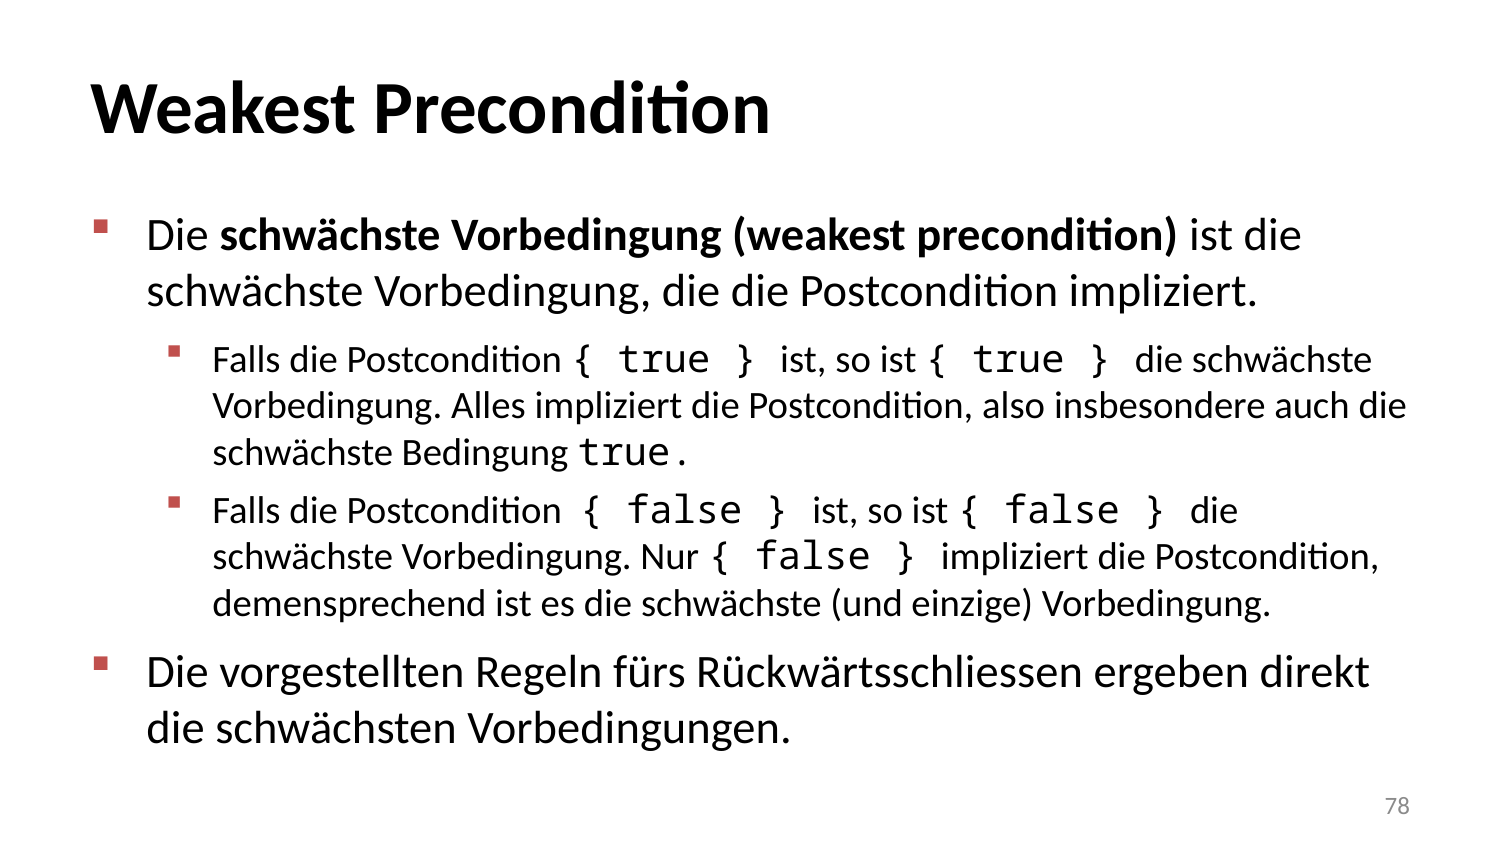

# Weakest Precondition
Die schwächste Vorbedingung (weakest precondition) ist die schwächste Vorbedingung, die die Postcondition impliziert.
Falls die Postcondition { true } ist, so ist { true } die schwächste Vorbedingung. Alles impliziert die Postcondition, also insbesondere auch die schwächste Bedingung true.
Falls die Postcondition  { false } ist, so ist { false } die schwächste Vorbedingung. Nur { false } impliziert die Postcondition, demensprechend ist es die schwächste (und einzige) Vorbedingung.
Die vorgestellten Regeln fürs Rückwärtsschliessen ergeben direkt die schwächsten Vorbedingungen.

78